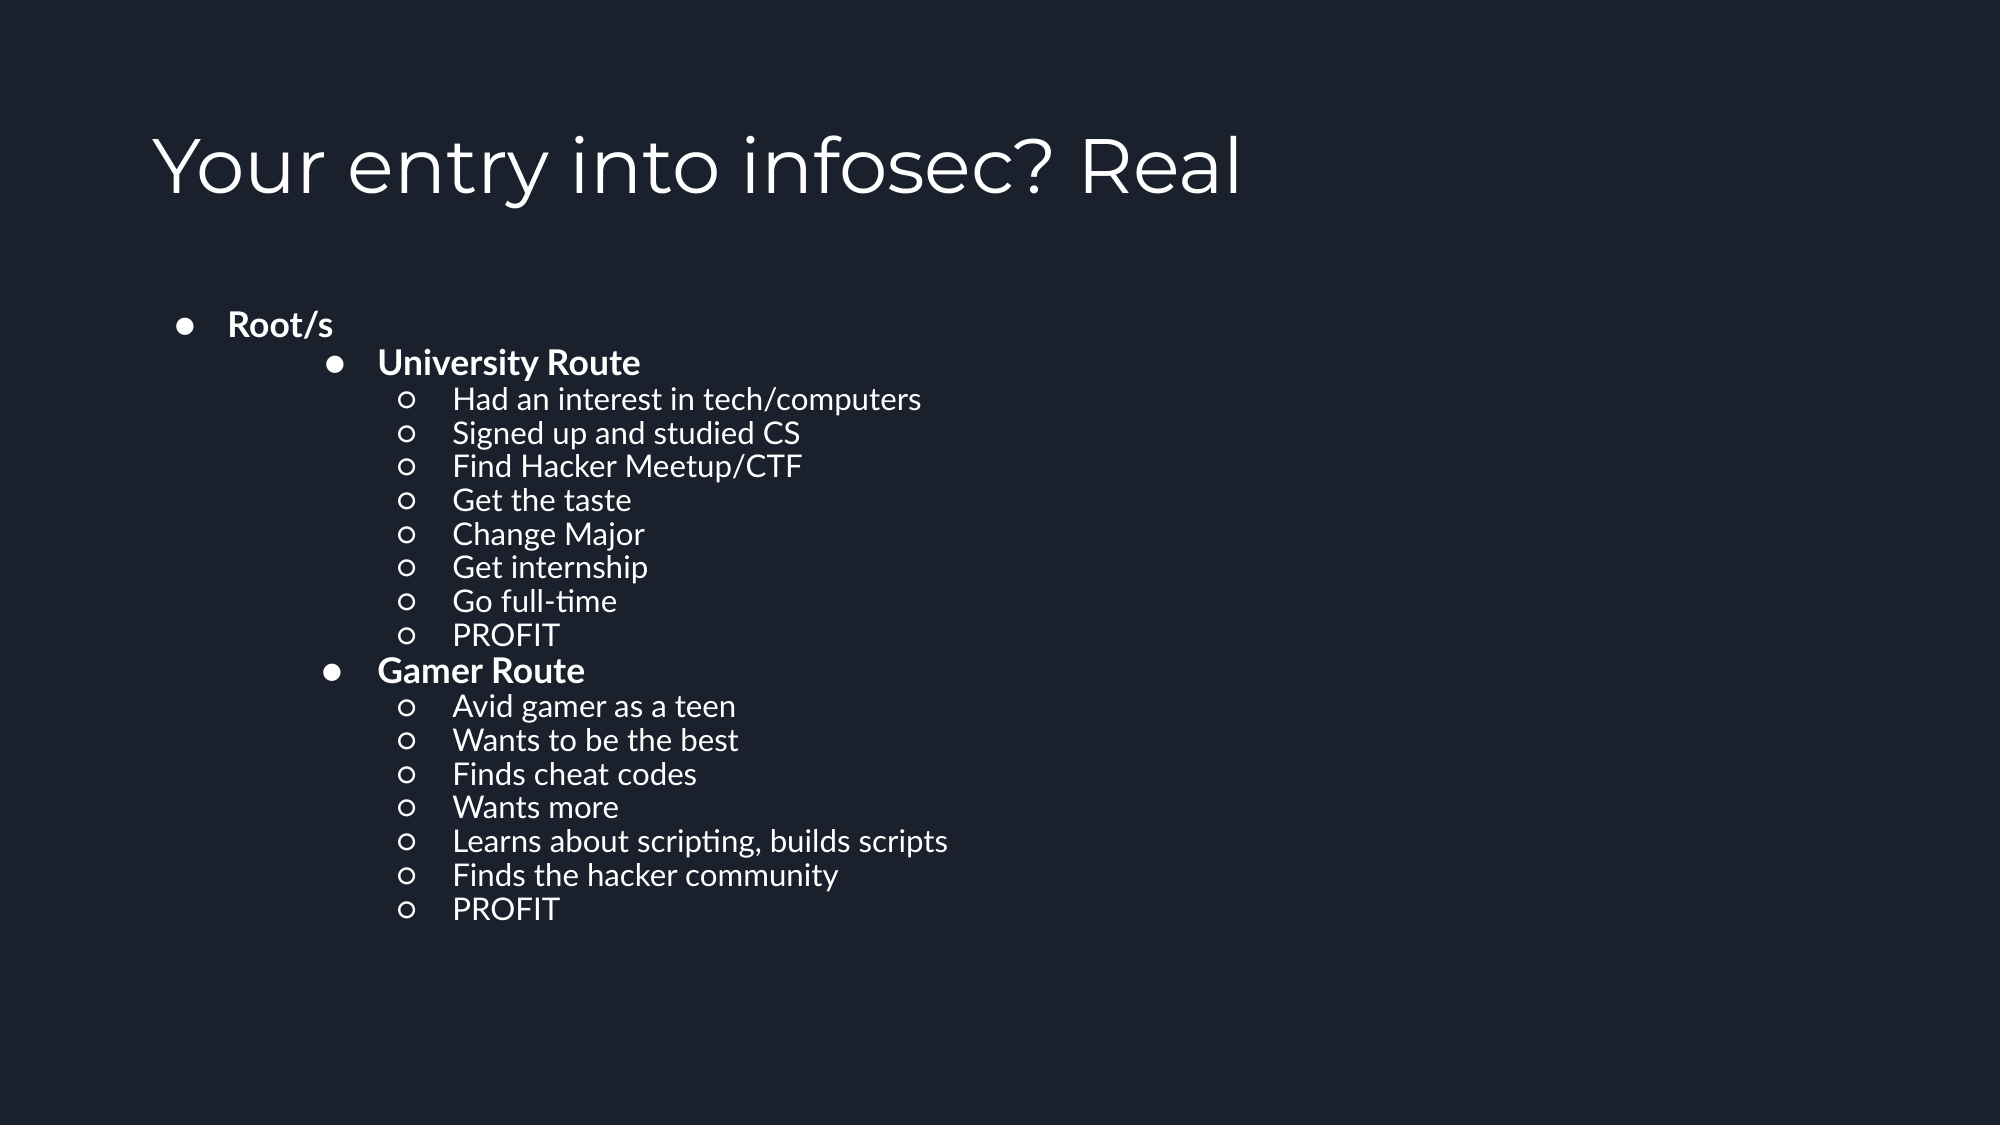

# Your entry into infosec? Real
Root/s
University Route
Had an interest in tech/computers
Signed up and studied CS
Find Hacker Meetup/CTF
Get the taste
Change Major
Get internship
Go full-time
PROFIT
Gamer Route
Avid gamer as a teen
Wants to be the best
Finds cheat codes
Wants more
Learns about scripting, builds scripts
Finds the hacker community
PROFIT